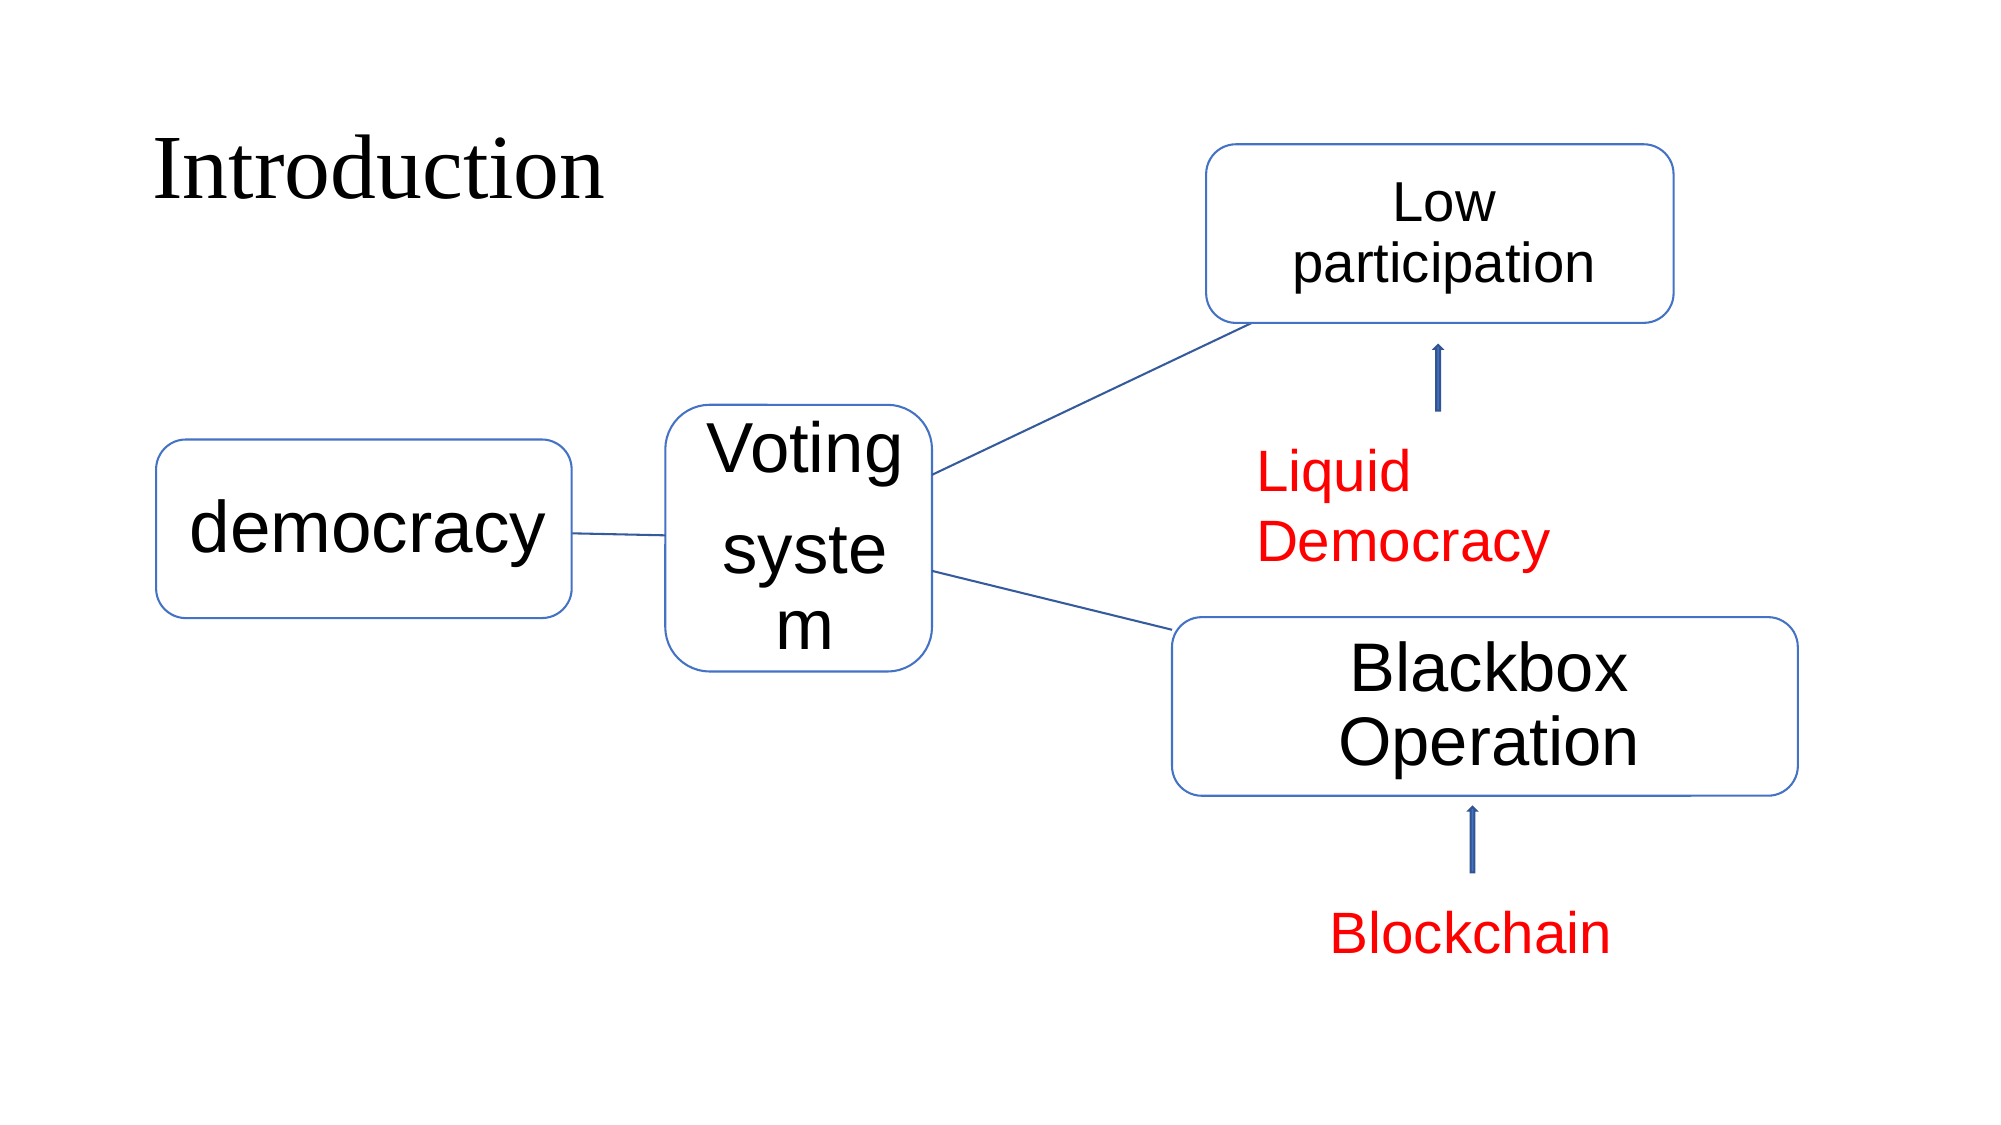

# Introduction
Voting
system
democracy
Blackbox Operation
Low participation

Liquid Democracy

Blockchain